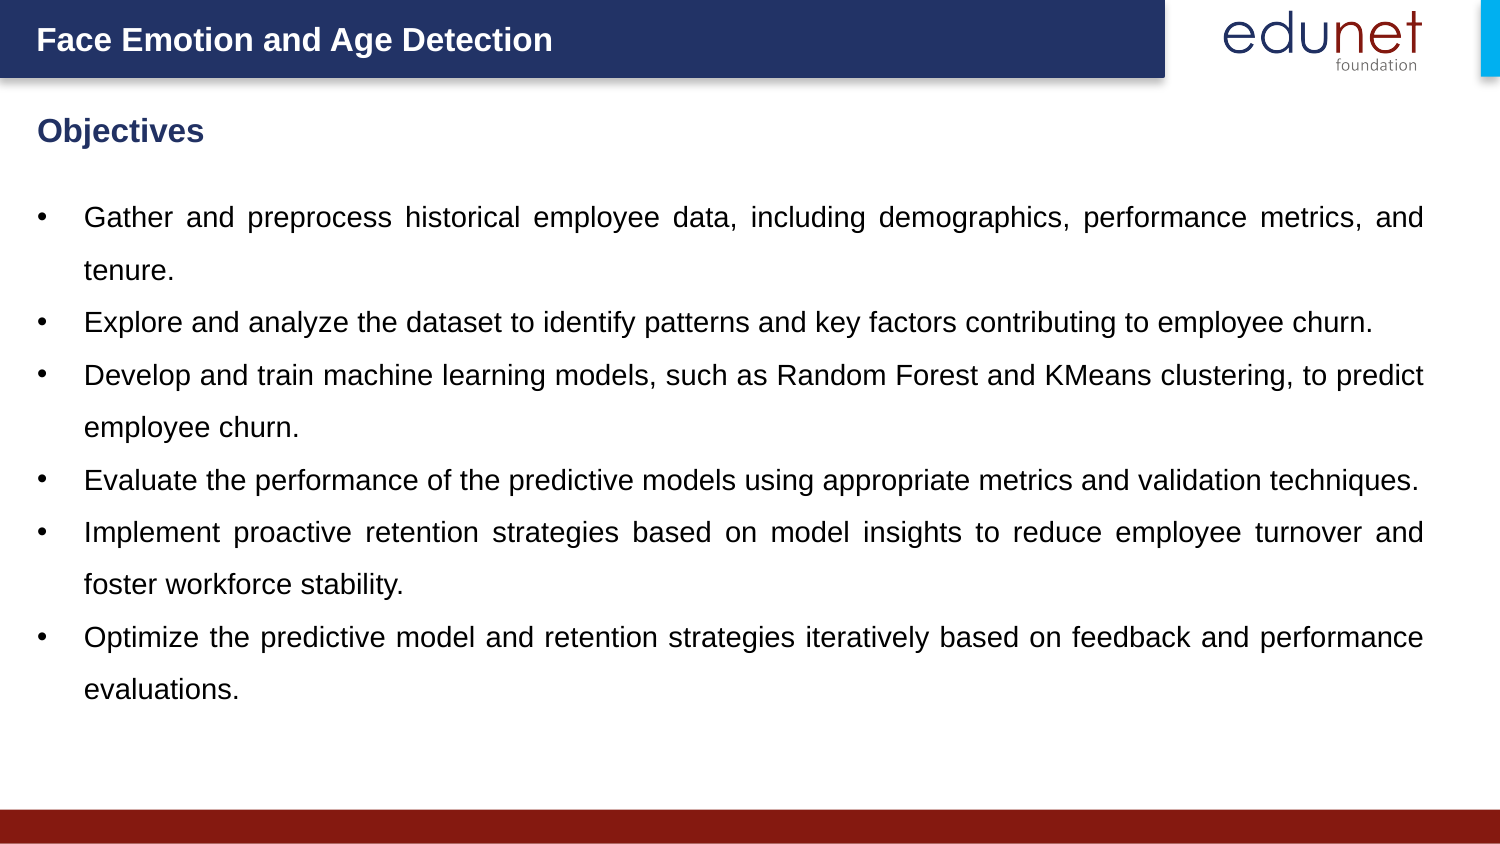

Objectives

Gather and preprocess historical employee data, including demographics, performance metrics, and tenure.
Explore and analyze the dataset to identify patterns and key factors contributing to employee churn.
Develop and train machine learning models, such as Random Forest and KMeans clustering, to predict employee churn.
Evaluate the performance of the predictive models using appropriate metrics and validation techniques.
Implement proactive retention strategies based on model insights to reduce employee turnover and foster workforce stability.
Optimize the predictive model and retention strategies iteratively based on feedback and performance evaluations.